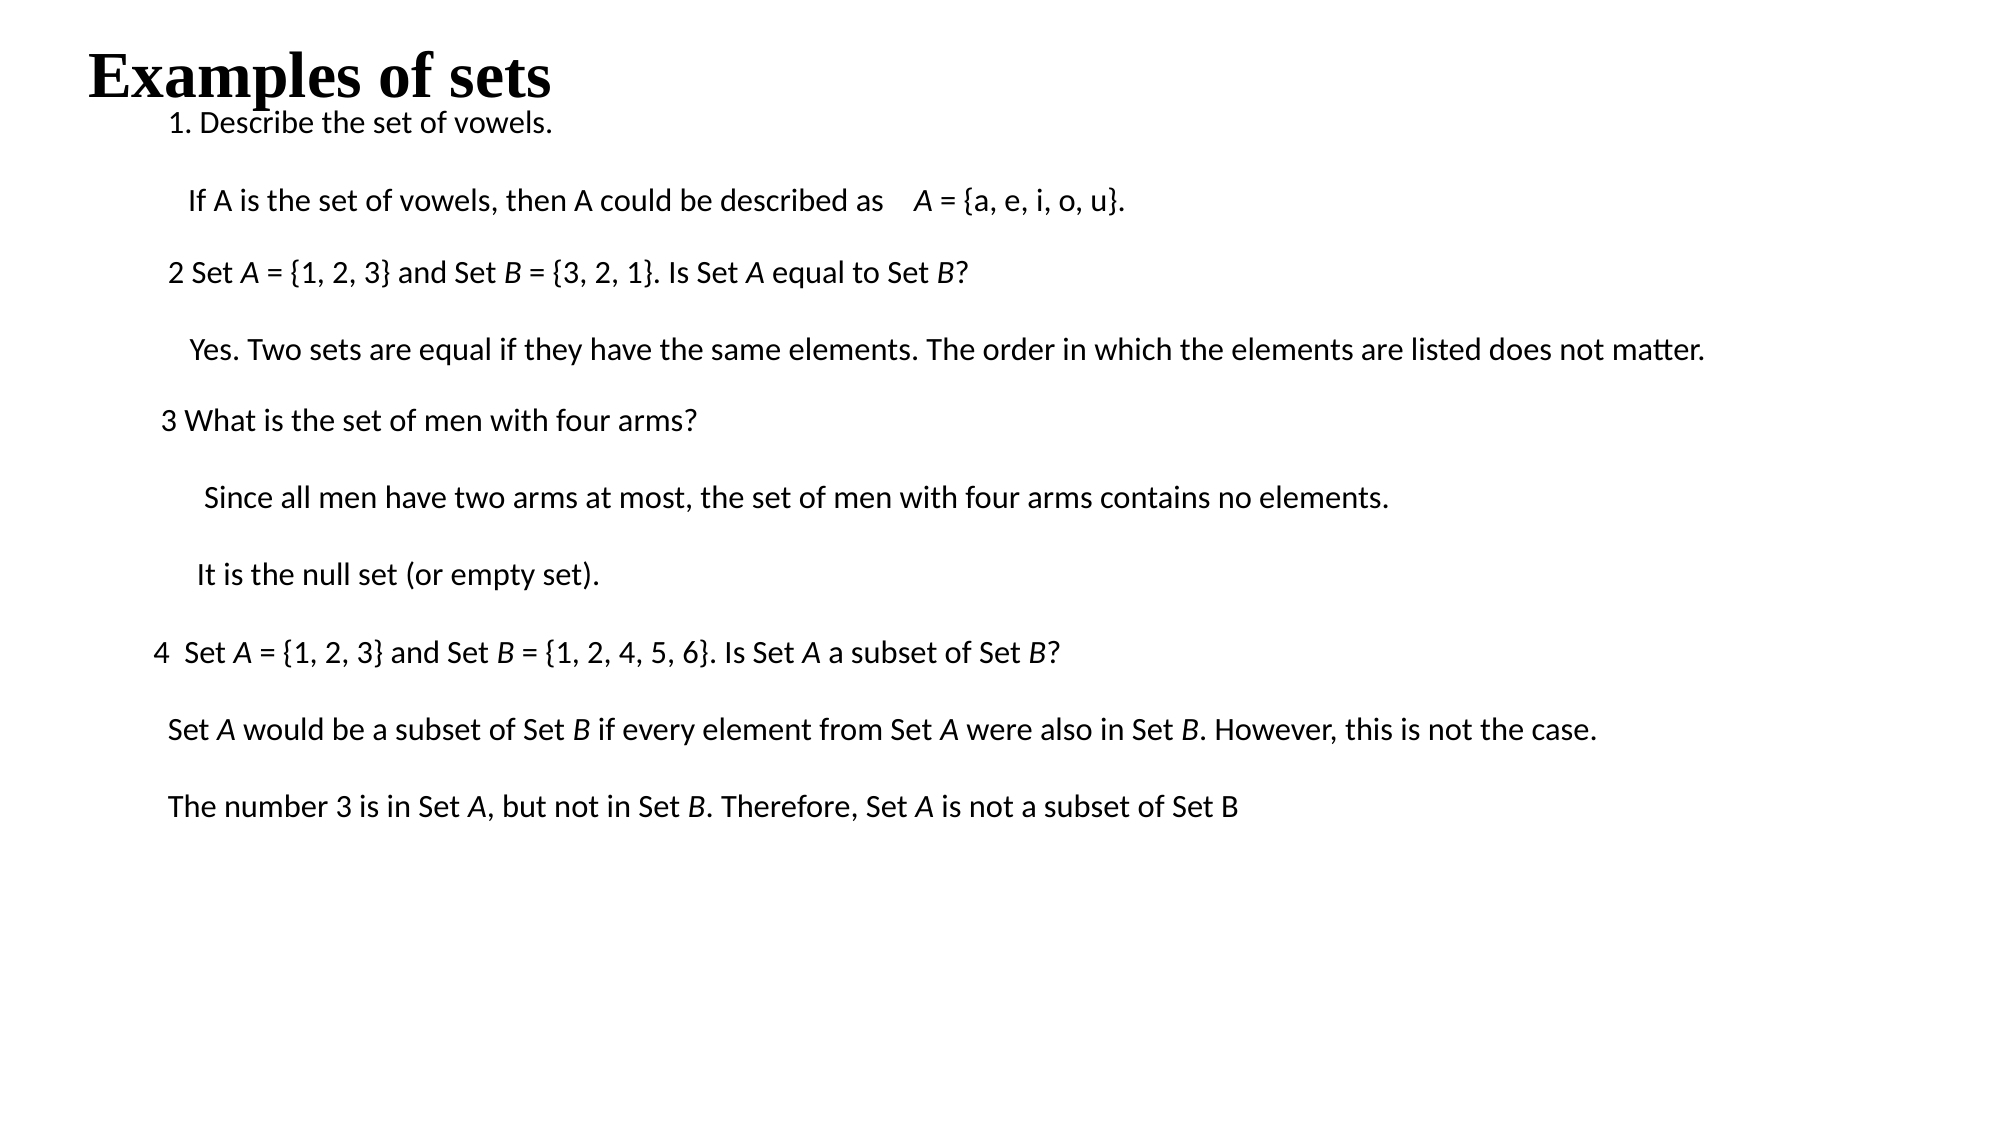

# Examples of sets
           1. Describe the set of vowels.
If A is the set of vowels, then A could be described as    A = {a, e, i, o, u}.
           2 Set A = {1, 2, 3} and Set B = {3, 2, 1}. Is Set A equal to Set B?
              Yes. Two sets are equal if they have the same elements. The order in which the elements are listed does not matter.
          3 What is the set of men with four arms?
                Since all men have two arms at most, the set of men with four arms contains no elements.
               It is the null set (or empty set).
         4  Set A = {1, 2, 3} and Set B = {1, 2, 4, 5, 6}. Is Set A a subset of Set B?
           Set A would be a subset of Set B if every element from Set A were also in Set B. However, this is not the case.
           The number 3 is in Set A, but not in Set B. Therefore, Set A is not a subset of Set B